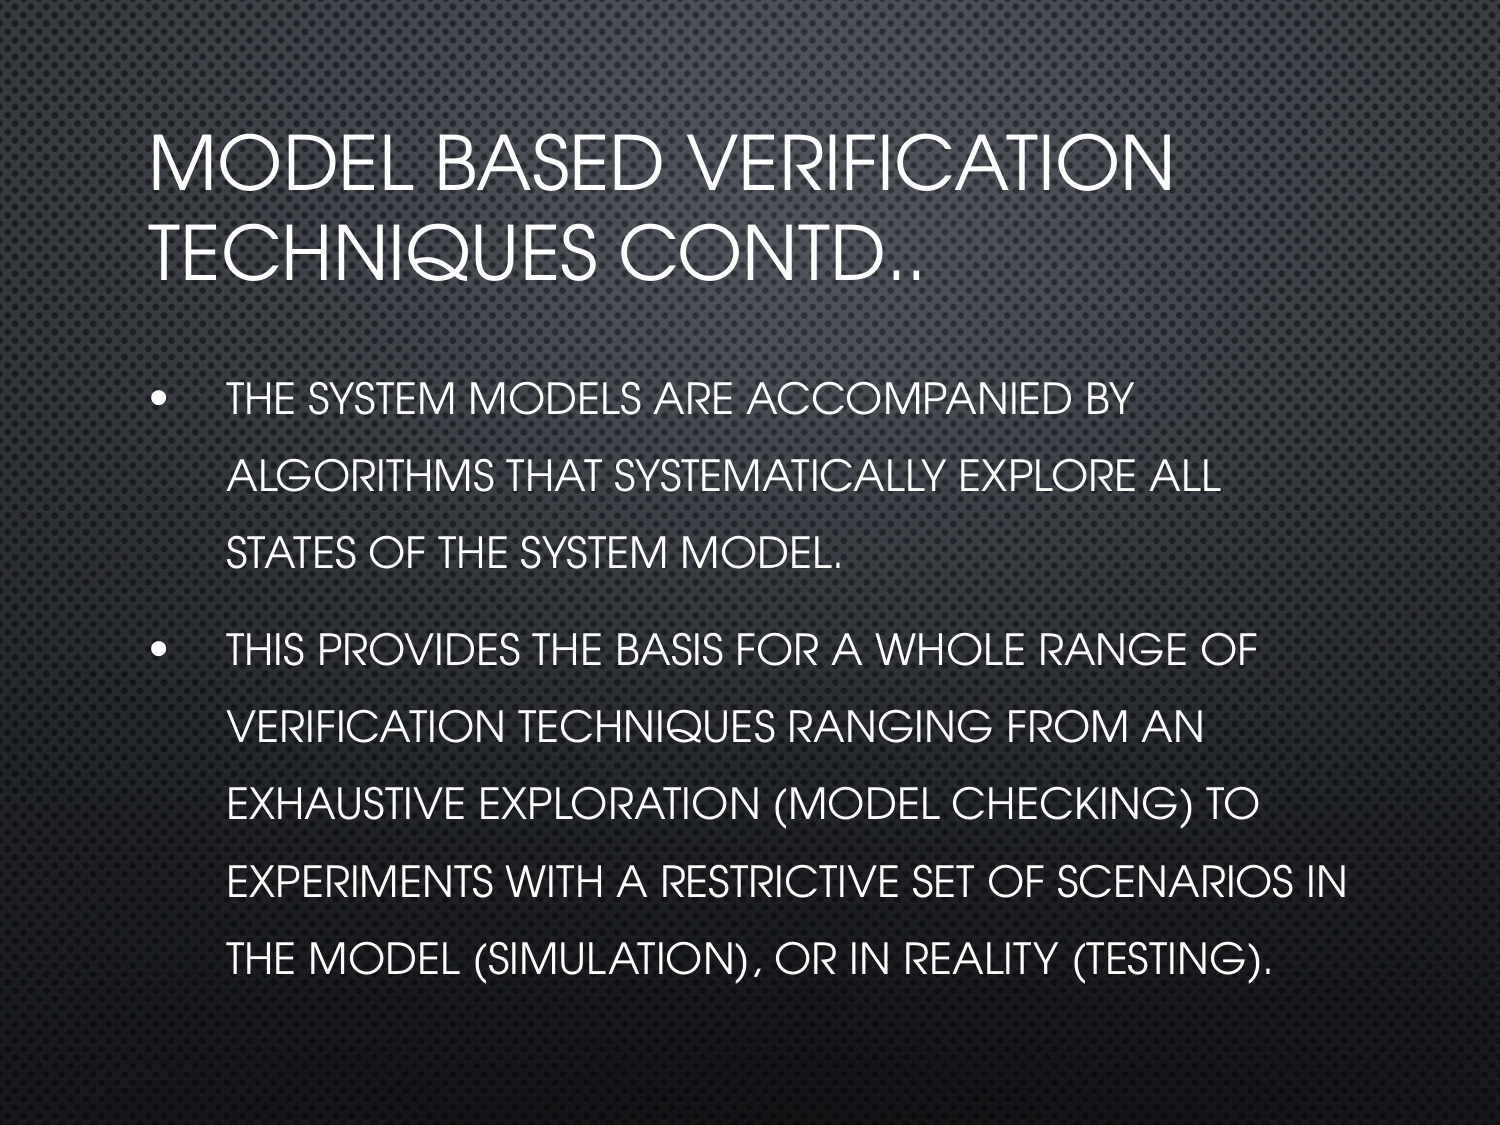

Model Based Verification Techniques contd..
The system models are accompanied by algorithms that systematically explore all states of the system model.
This provides the basis for a whole range of verification techniques ranging from an exhaustive exploration (model checking) to experiments with a restrictive set of scenarios in the model (simulation), or in reality (testing).